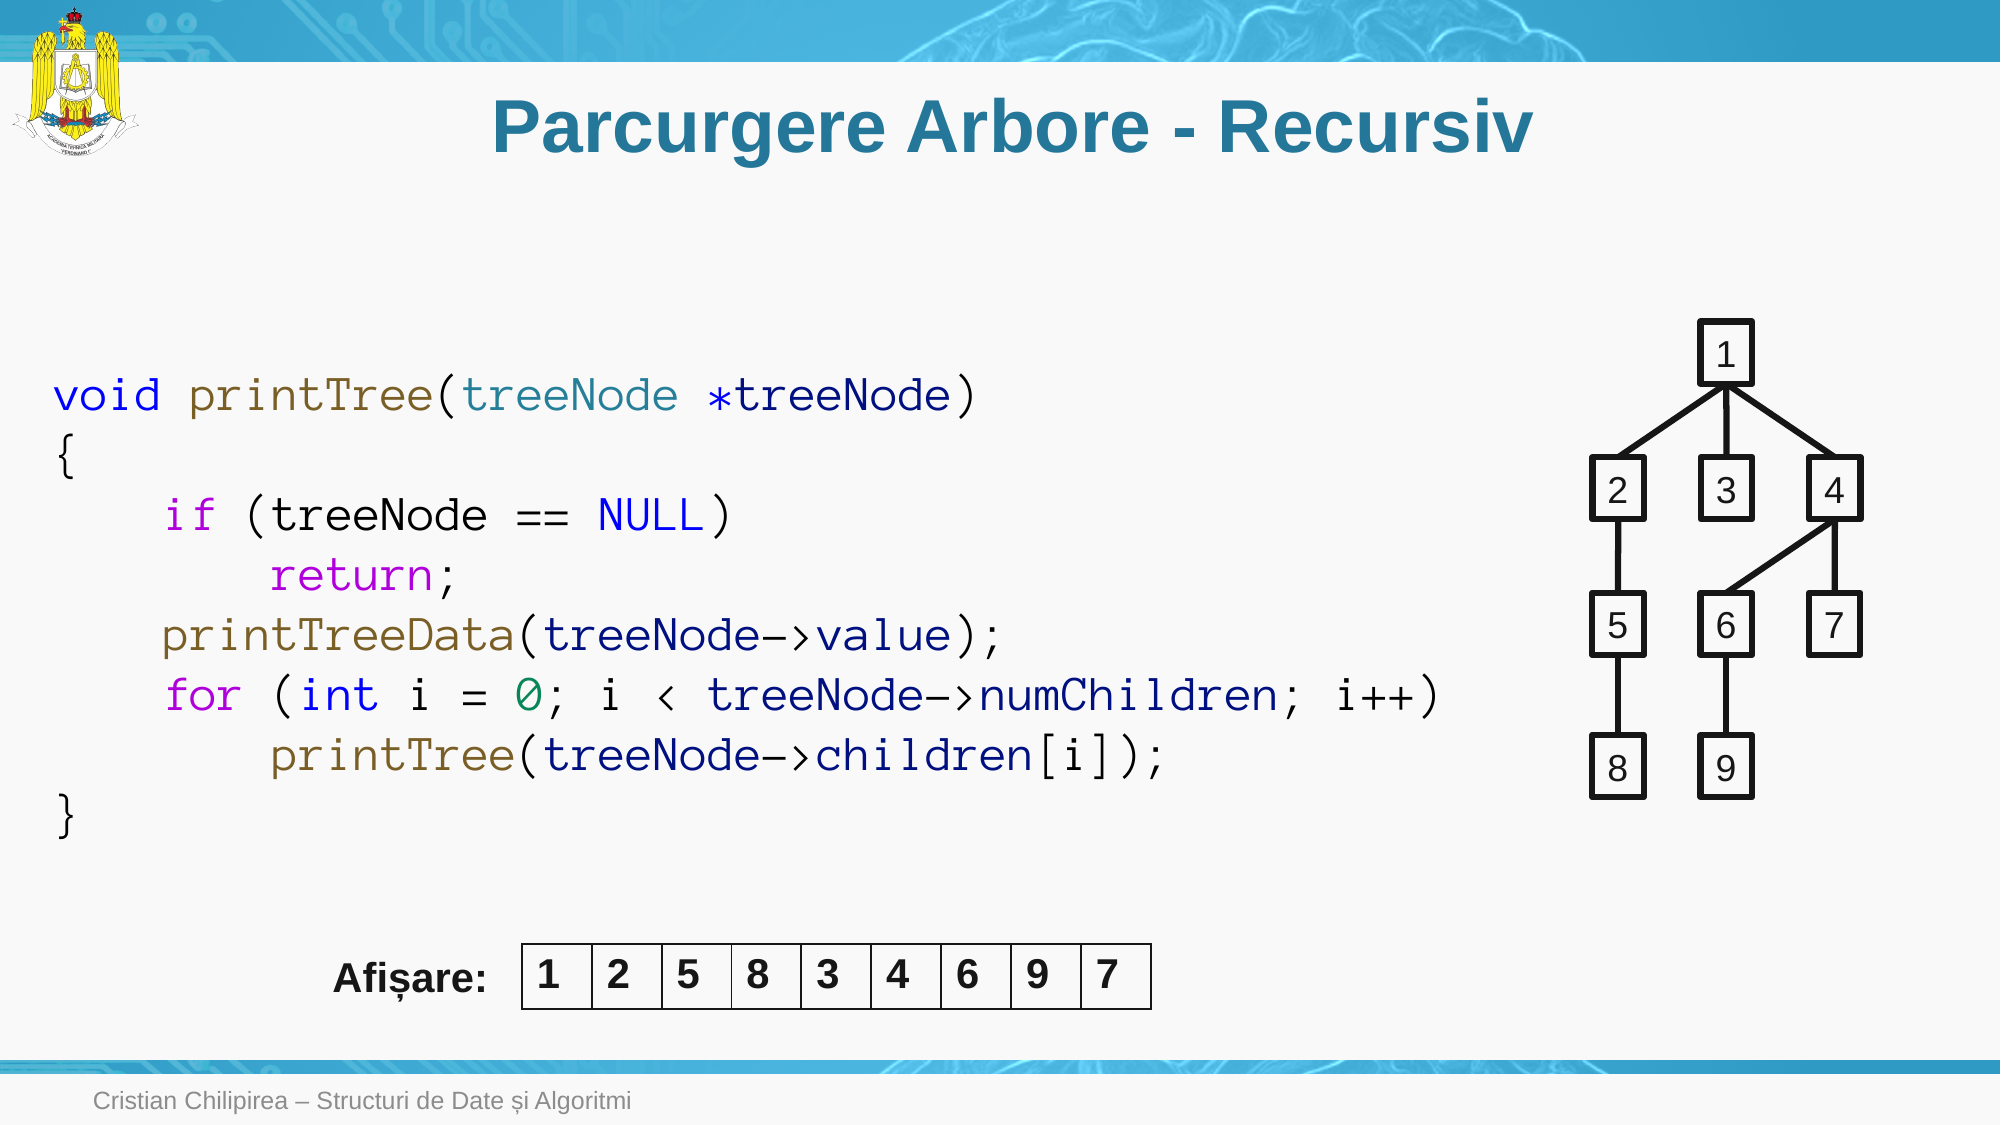

# Parcurgere Arbore - Recursiv
1
void printTree(treeNode *treeNode)
{
    if (treeNode == NULL)
        return;
    printTreeData(treeNode->value);
    for (int i = 0; i < treeNode->numChildren; i++)
        printTree(treeNode->children[i]);
}
2
3
4
5
6
7
8
9
Afișare:
| 1 | 2 | 5 | 8 | 3 | 4 | 6 | 9 | 7 |
| --- | --- | --- | --- | --- | --- | --- | --- | --- |
Cristian Chilipirea – Structuri de Date și Algoritmi